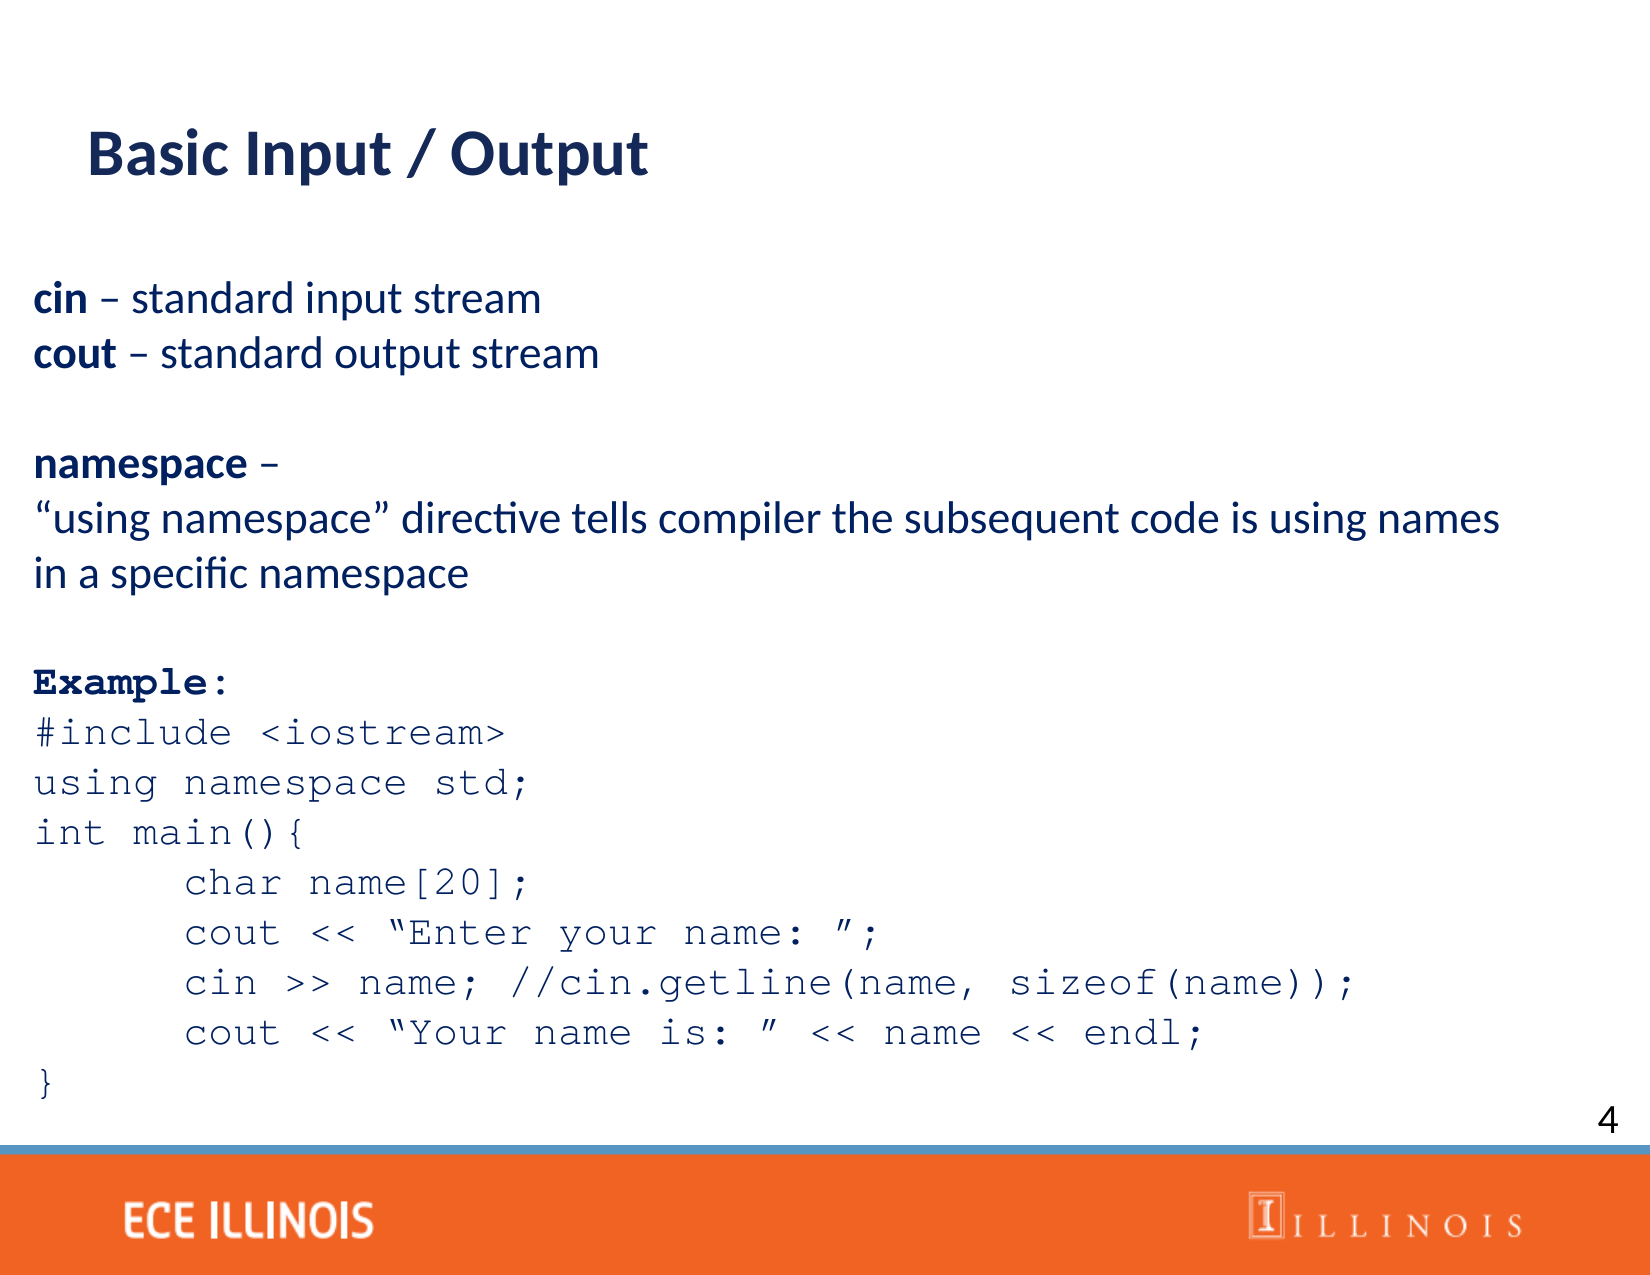

Basic Input / Output
cin – standard input stream
cout – standard output stream

namespace –
“using namespace” directive tells compiler the subsequent code is using names in a specific namespace

Example:
#include <iostream>
using namespace std;
int main(){
	char name[20];
	cout << “Enter your name: ”;
	cin >> name; //cin.getline(name, sizeof(name));
	cout << “Your name is: ” << name << endl;
}
4